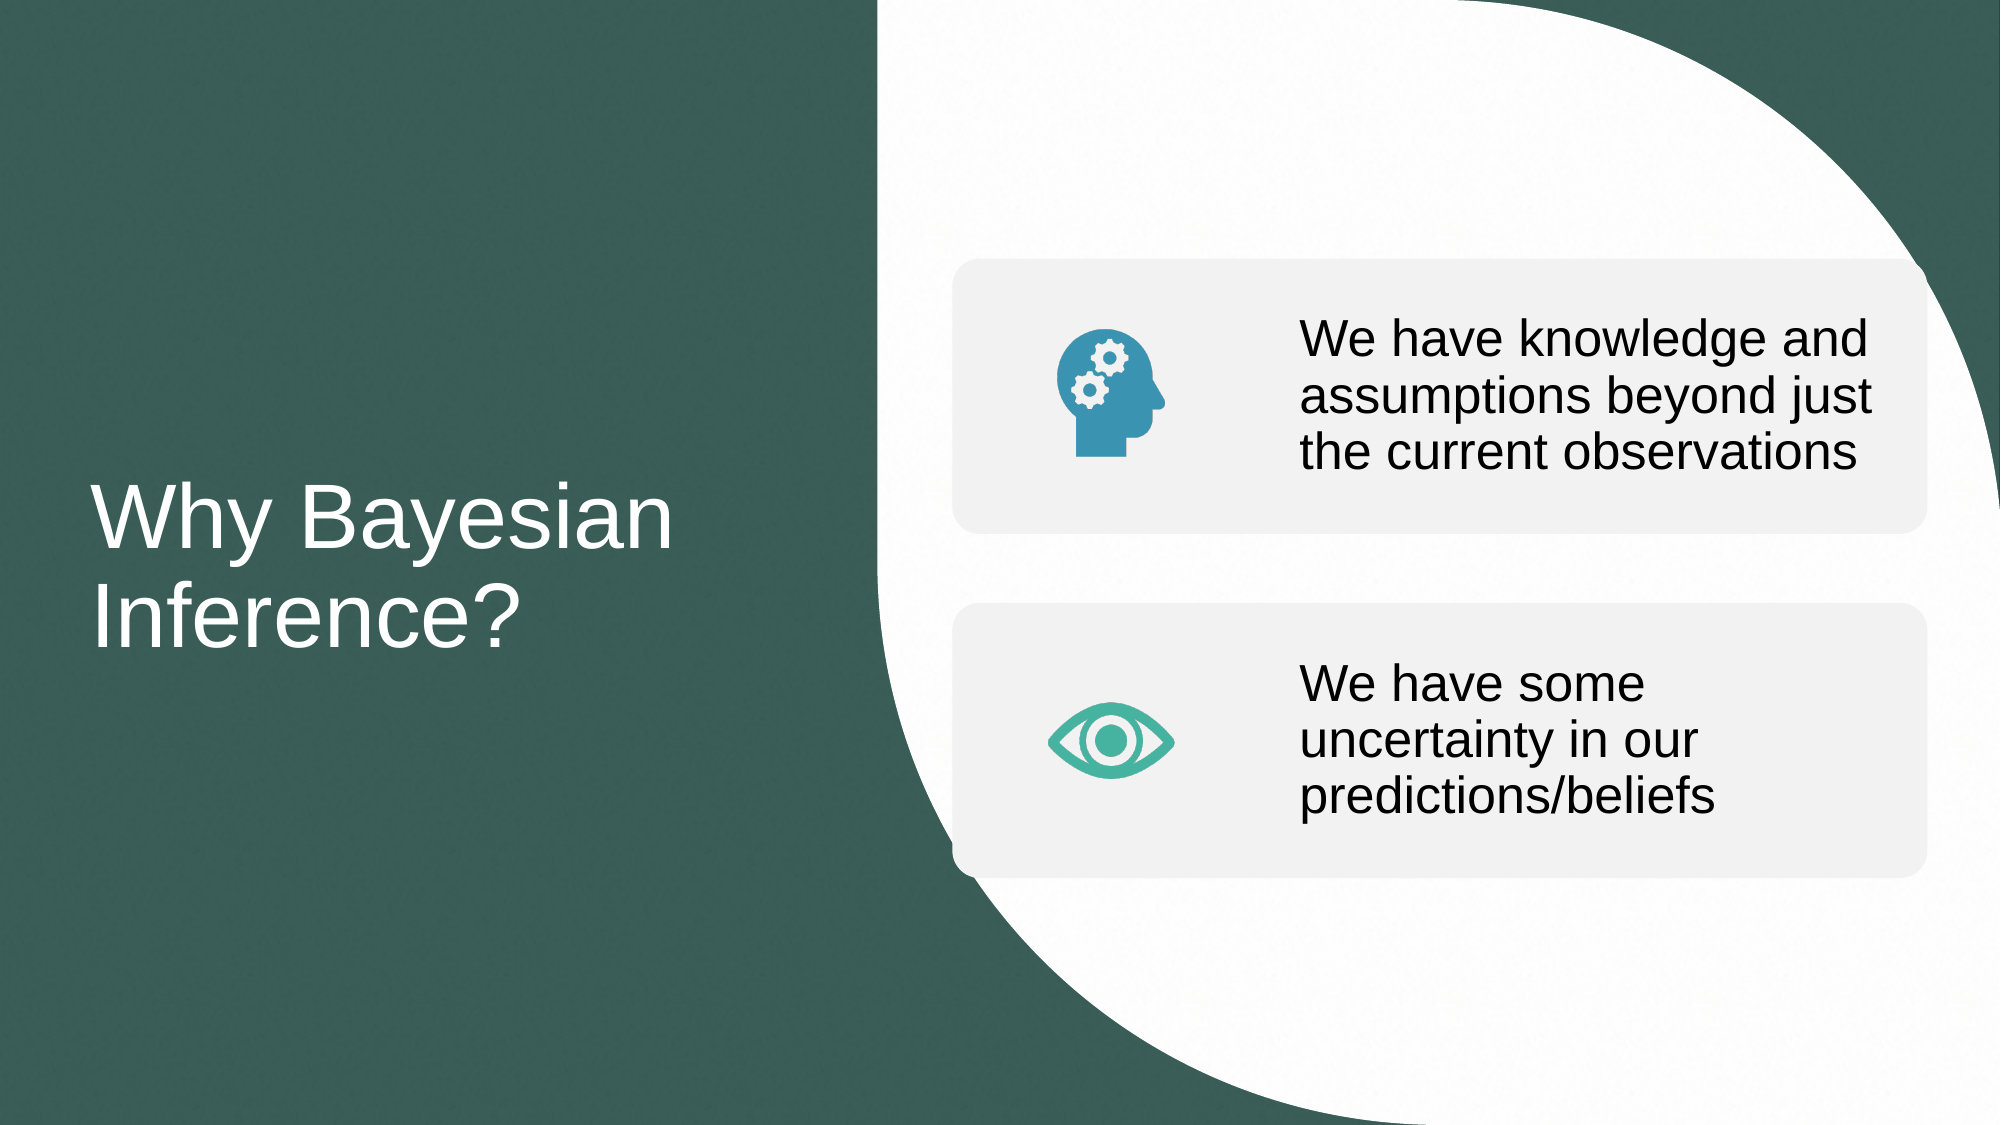

# Why Bayesian Inference?
We have knowledge and assumptions beyond just the current observations
We have some uncertainty in our predictions/beliefs